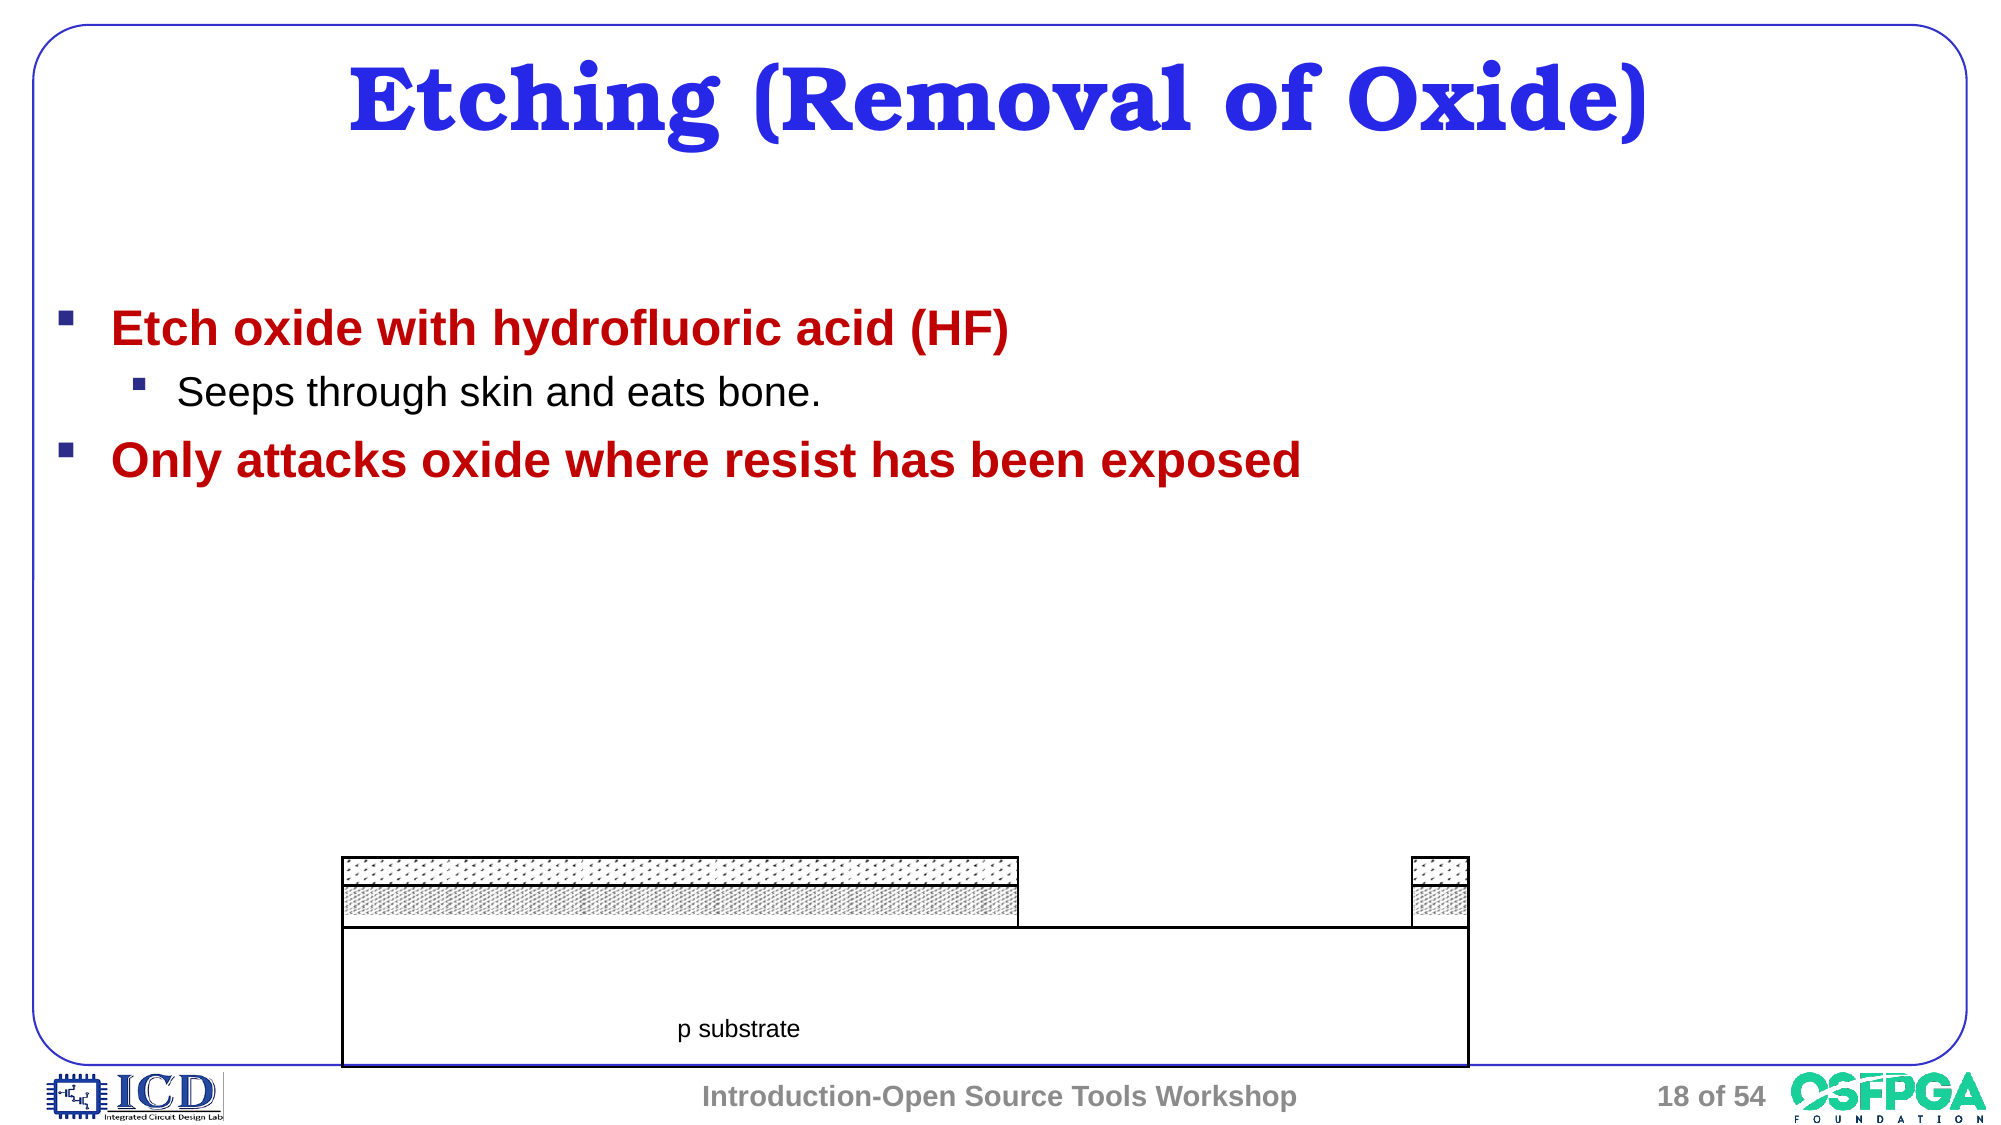

# Etching (Removal of Oxide)
Etch oxide with hydrofluoric acid (HF)
Seeps through skin and eats bone.
Only attacks oxide where resist has been exposed

|  |  |  |
| --- | --- | --- |
|  |  |  |
| p substrate |  |  |

Introduction-Open Source Tools Workshop
18 of 54